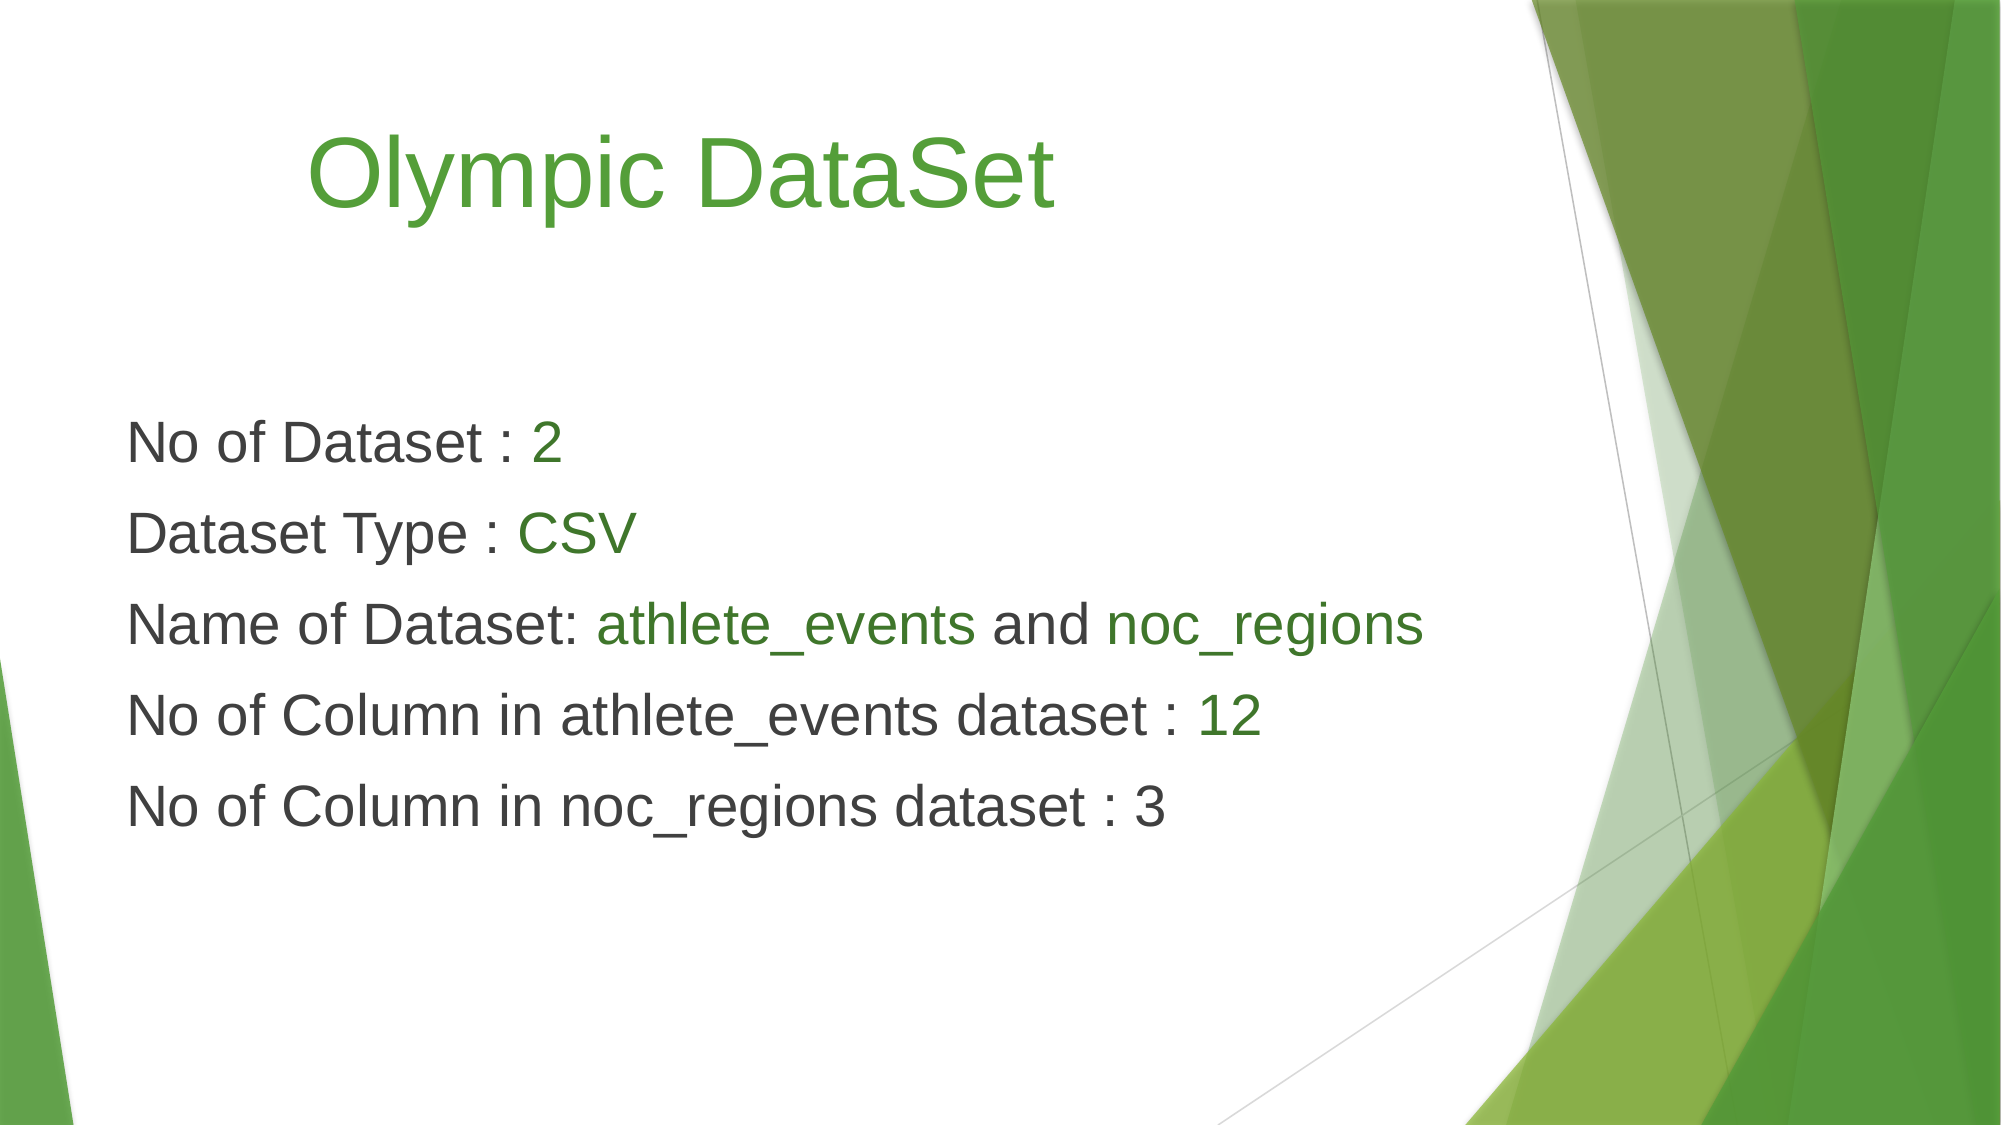

# Olympic DataSet
No of Dataset : 2
Dataset Type : CSV
Name of Dataset: athlete_events and noc_regions
No of Column in athlete_events dataset : 12
No of Column in noc_regions dataset : 3